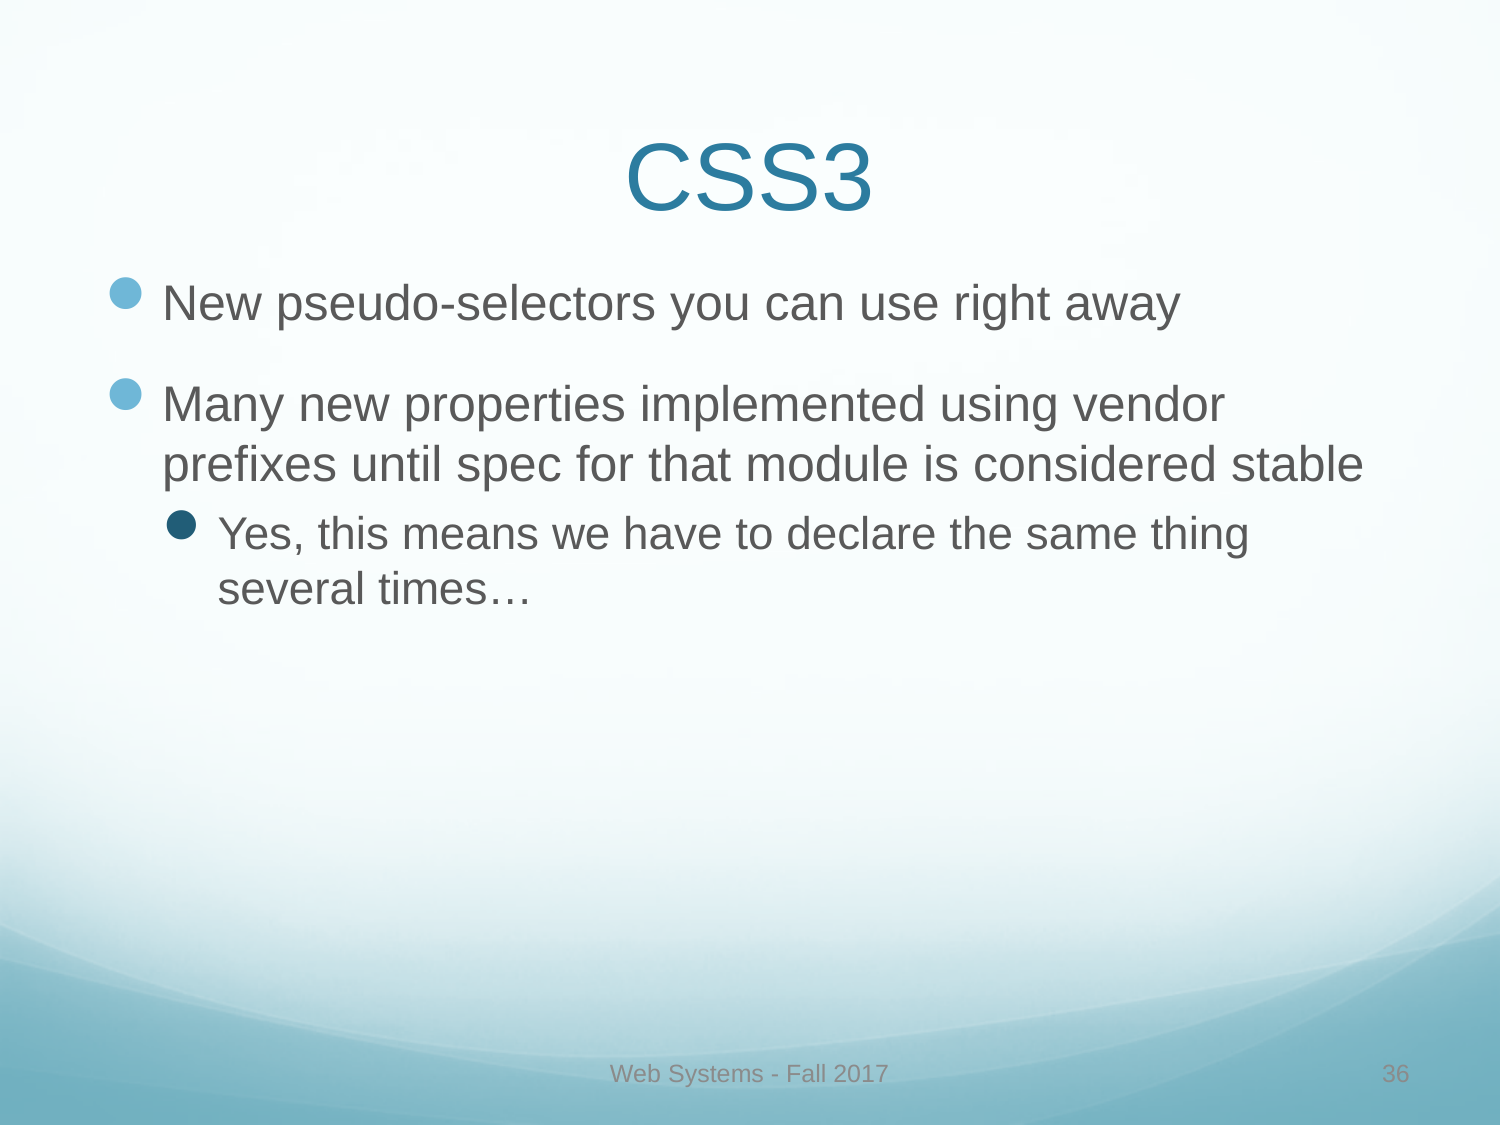

# CSS3
New pseudo-selectors you can use right away
Many new properties implemented using vendor prefixes until spec for that module is considered stable
Yes, this means we have to declare the same thing several times…

Web Systems - Fall 2017
36